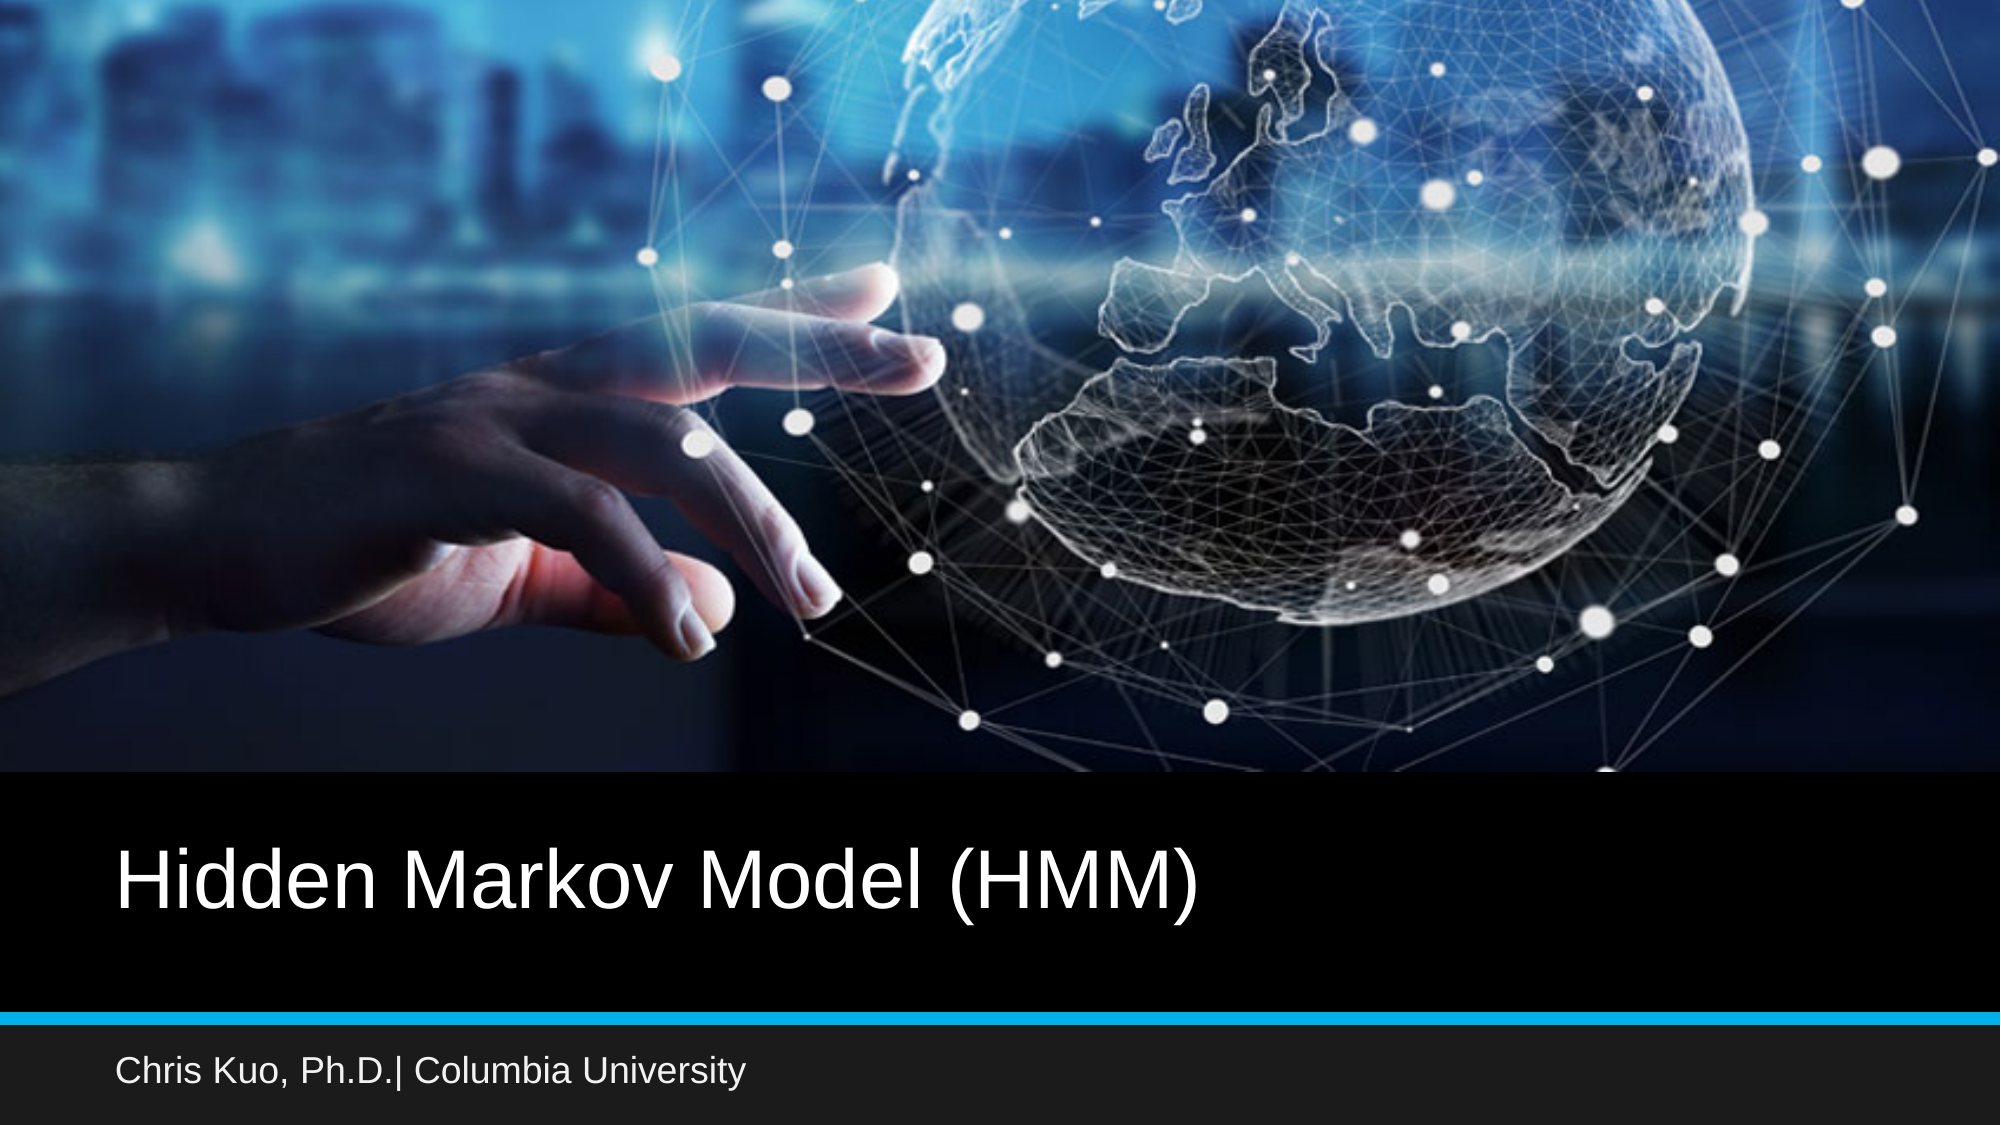

# Hidden Markov Model (HMM)
Chris Kuo, Ph.D.| Columbia University